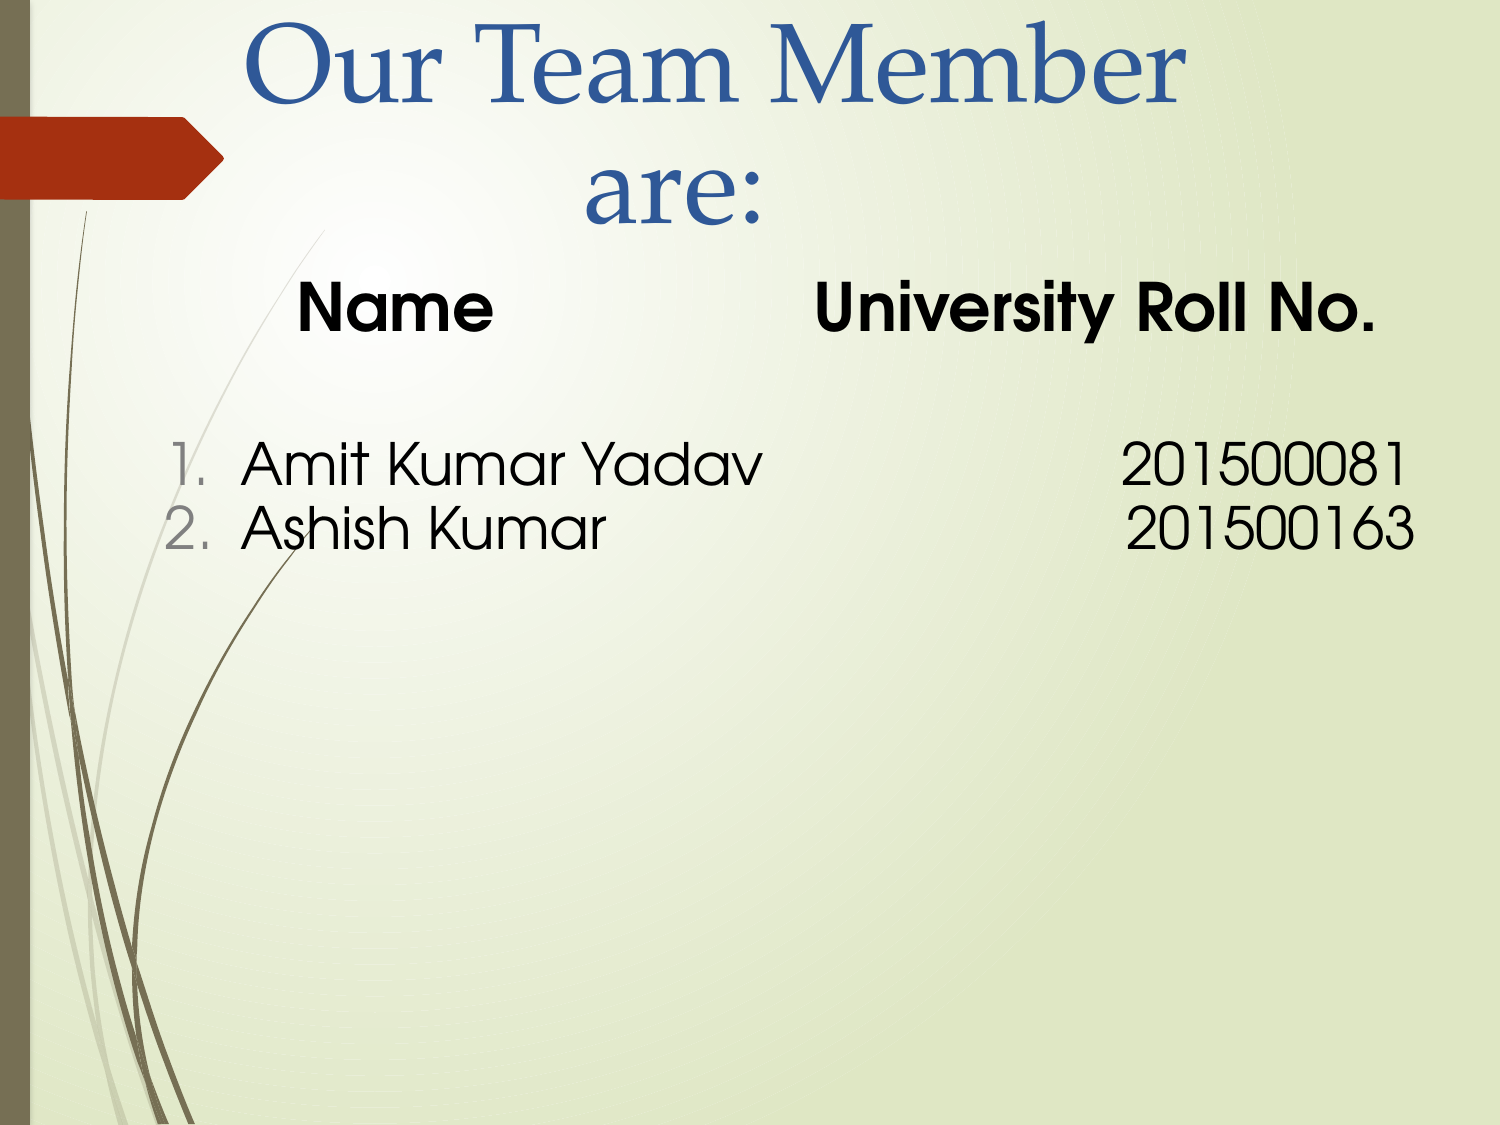

Our Team Member
are:
       Name                 University Roll No.

Amit Kumar Yadav                      201500081
Ashish Kumar                                201500163